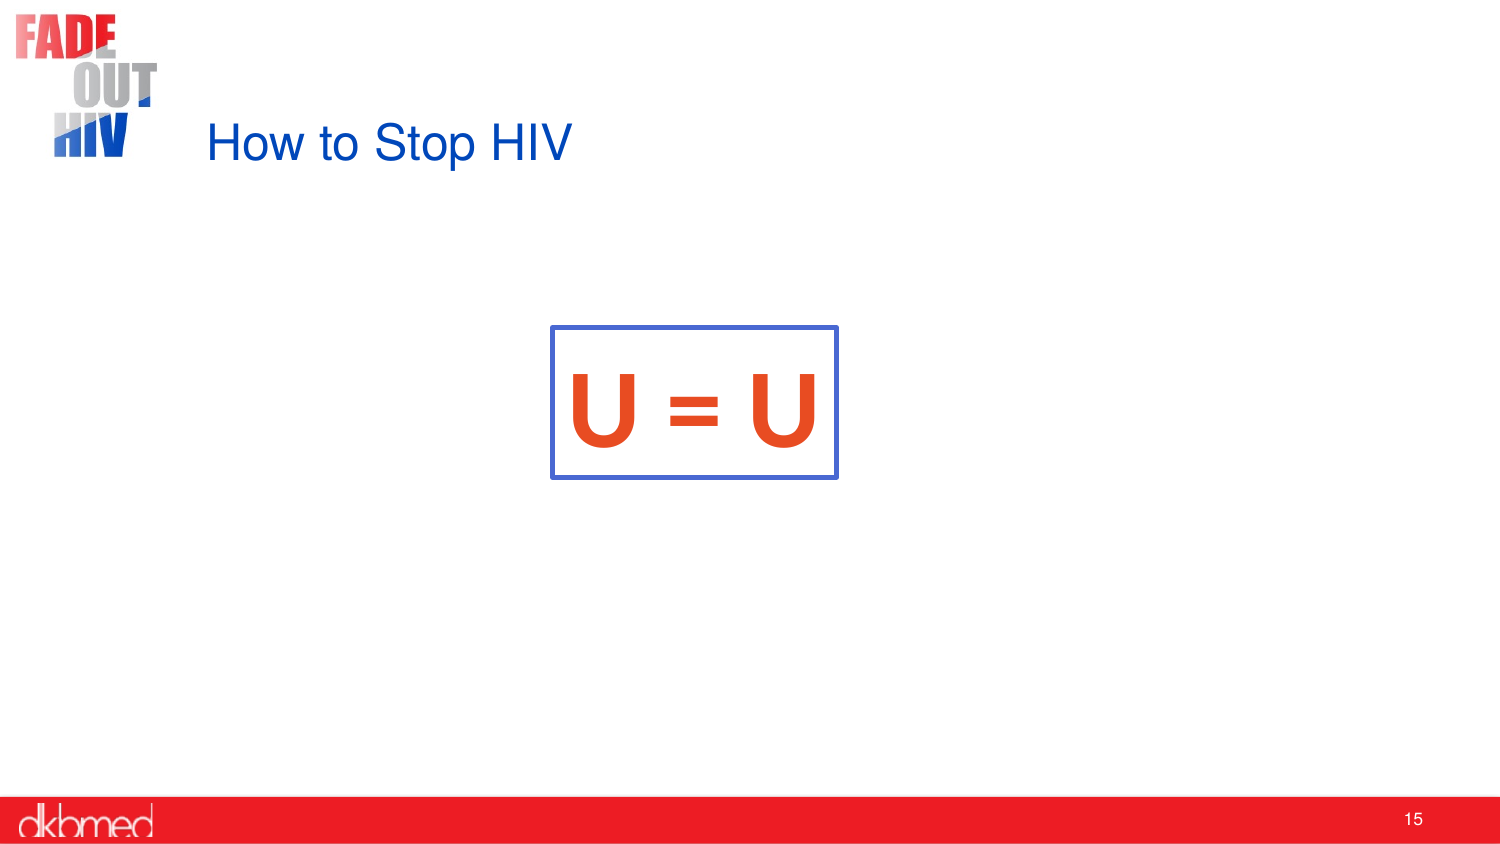

# How to Stop HIV
U = U
15